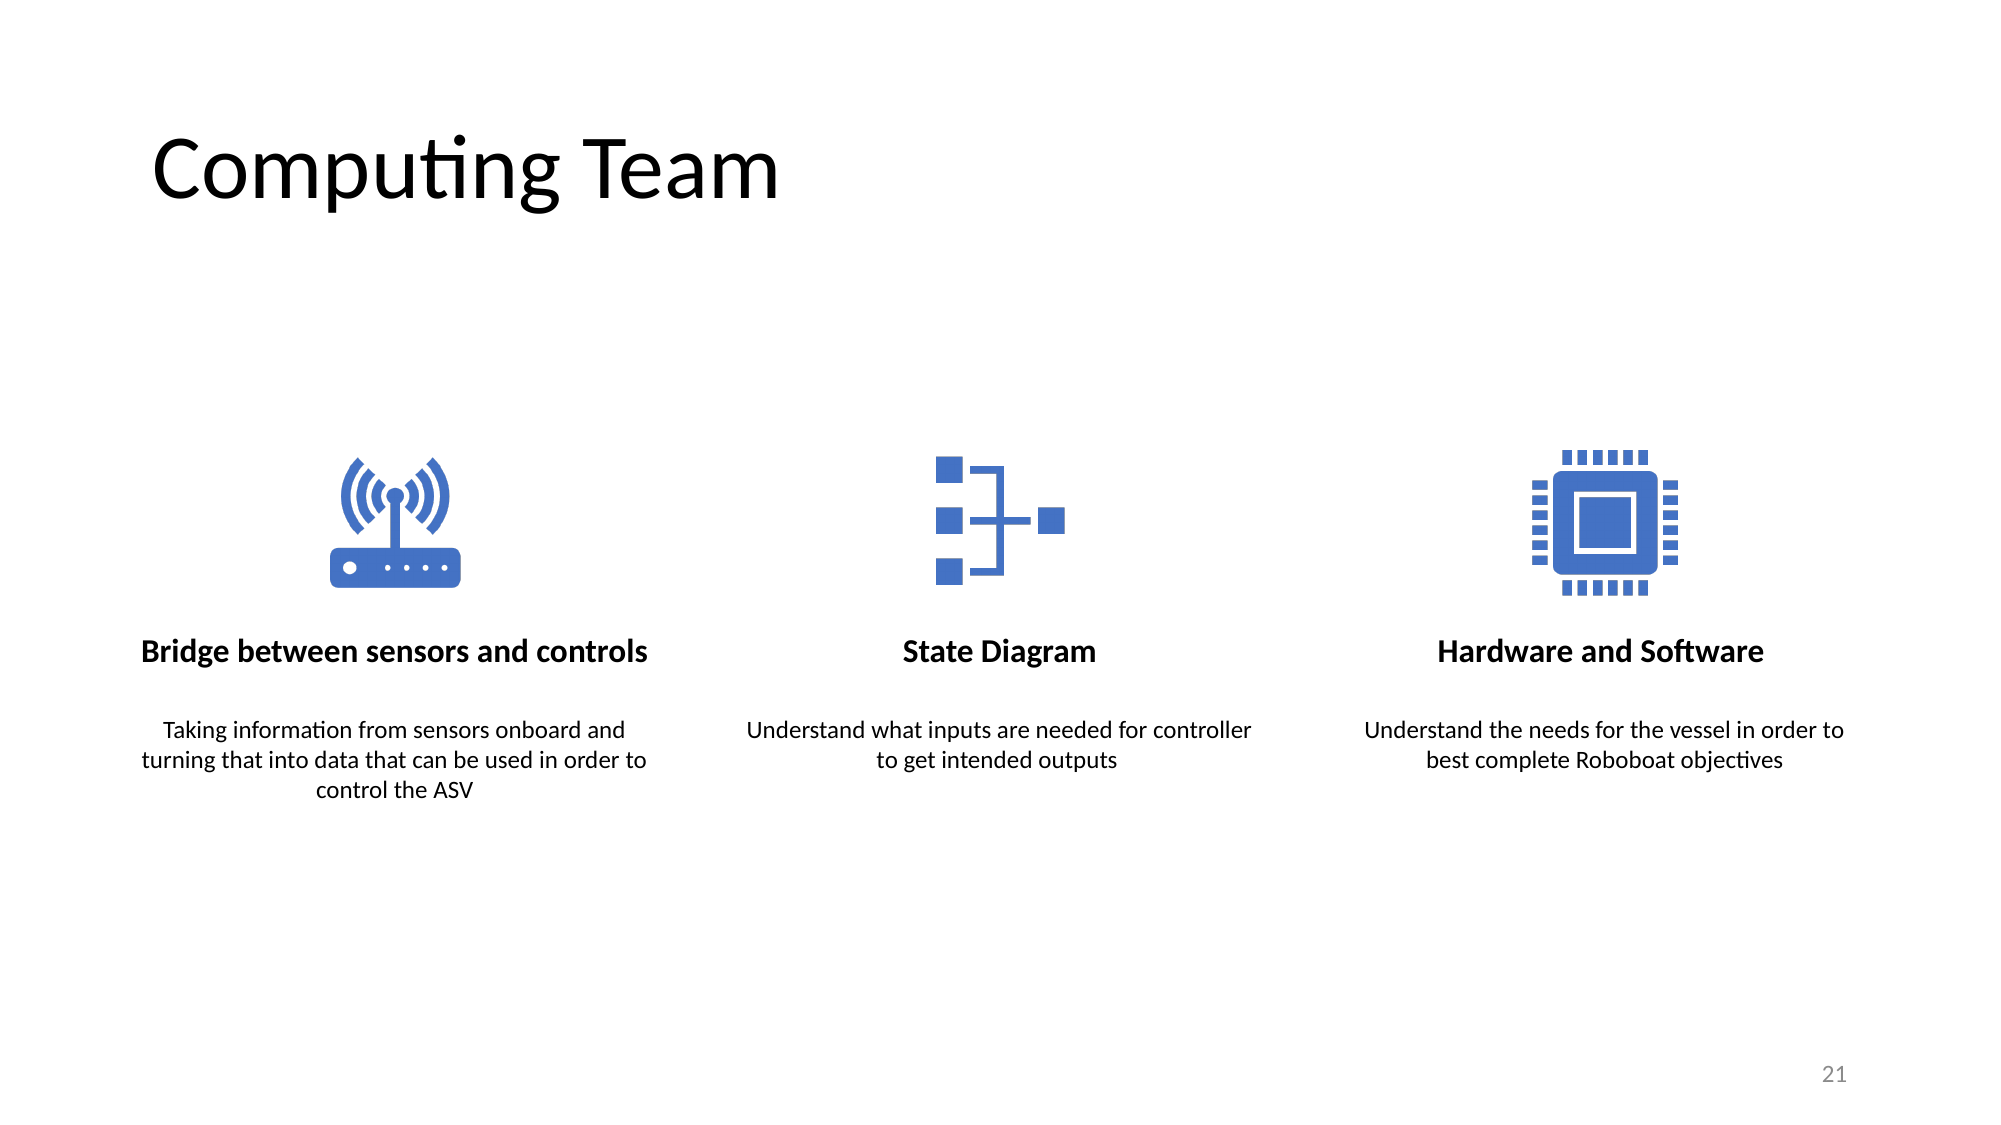

# Computing Team
Bridge between sensors and controls
Taking information from sensors onboard and turning that into data that can be used in order to control the ASV
State Diagram
Understand what inputs are needed for controller to get intended outputs
Hardware and Software
Understand the needs for the vessel in order to best complete Roboboat objectives
21